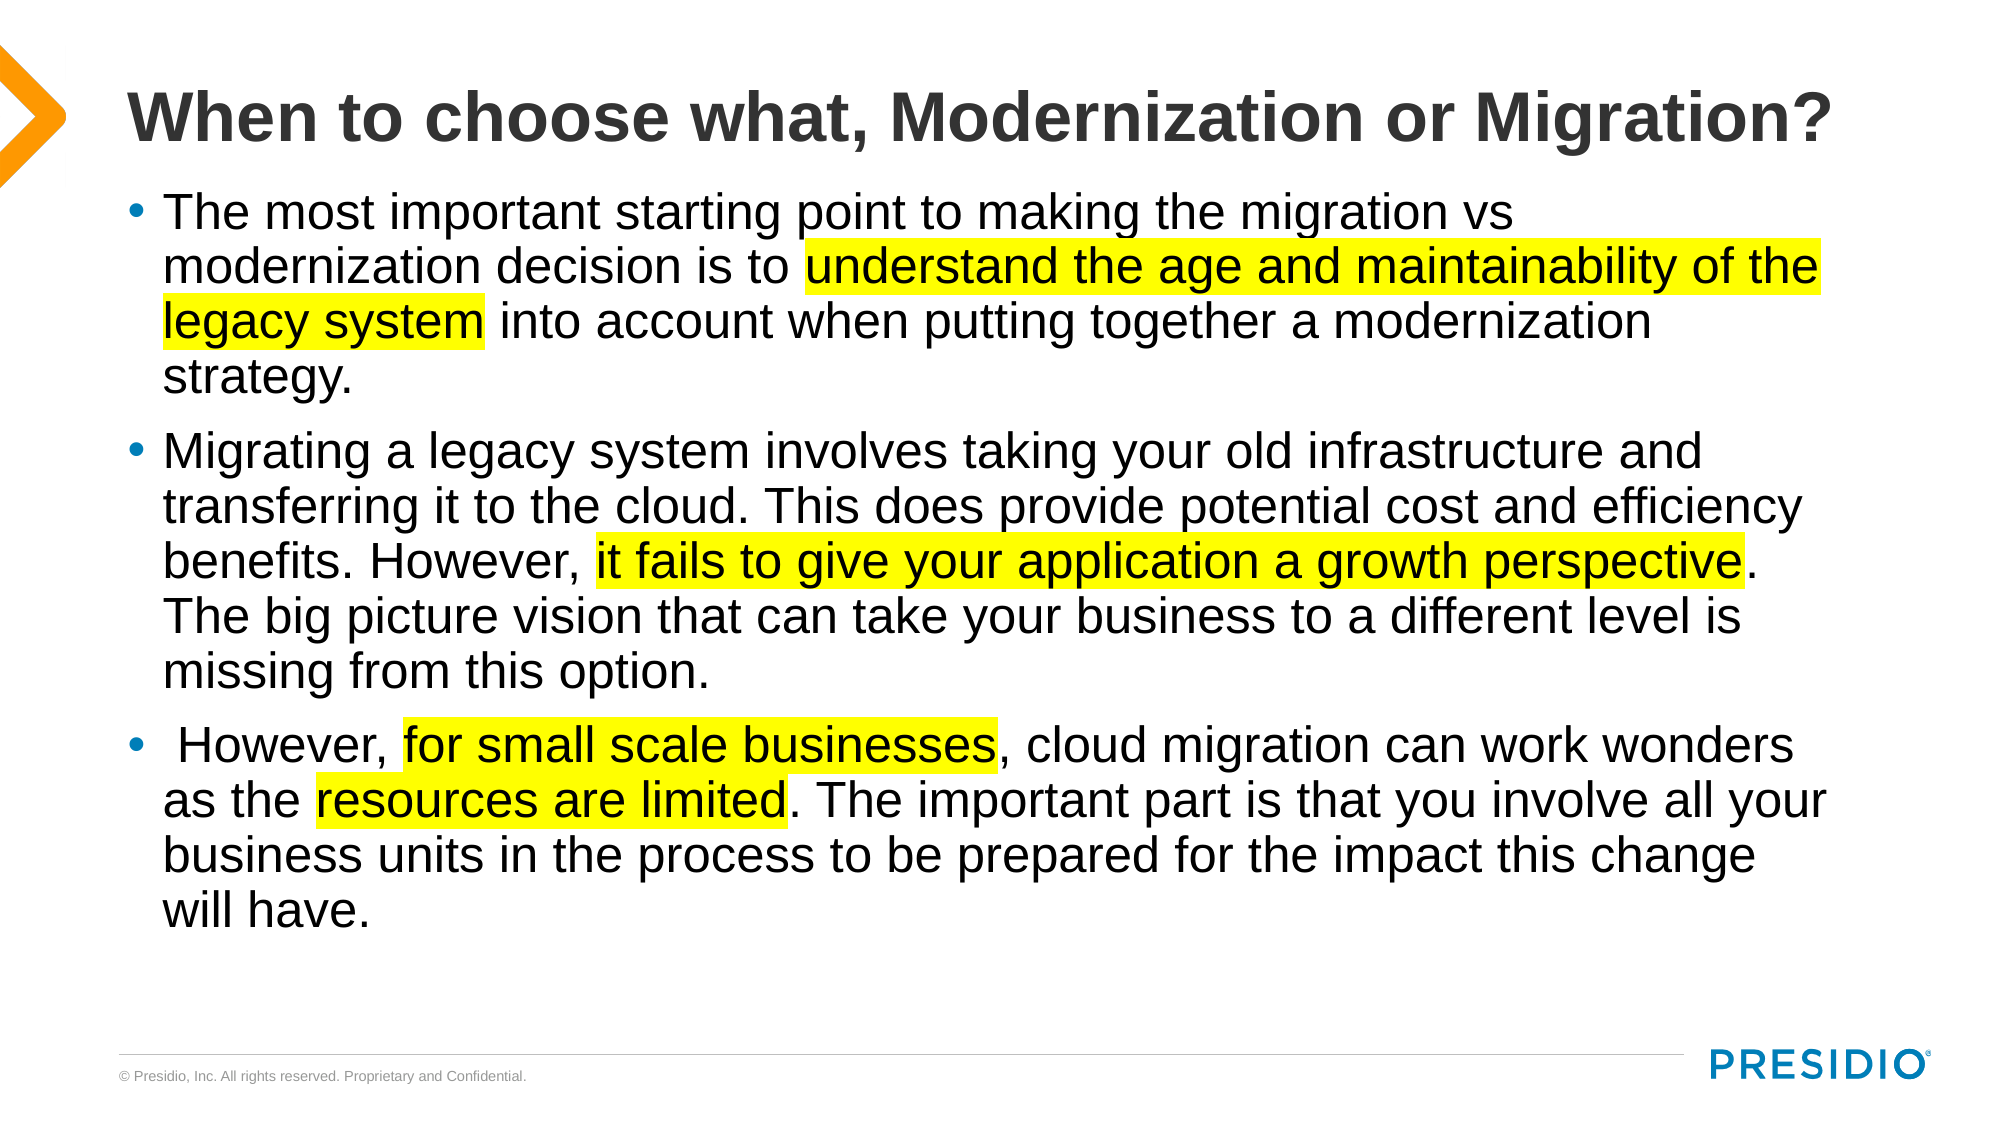

# When to choose what, Modernization or Migration?
The most important starting point to making the migration vs modernization decision is to understand the age and maintainability of the legacy system into account when putting together a modernization strategy.
Migrating a legacy system involves taking your old infrastructure and transferring it to the cloud. This does provide potential cost and efficiency benefits. However, it fails to give your application a growth perspective. The big picture vision that can take your business to a different level is missing from this option.
 However, for small scale businesses, cloud migration can work wonders as the resources are limited. The important part is that you involve all your business units in the process to be prepared for the impact this change will have.
8